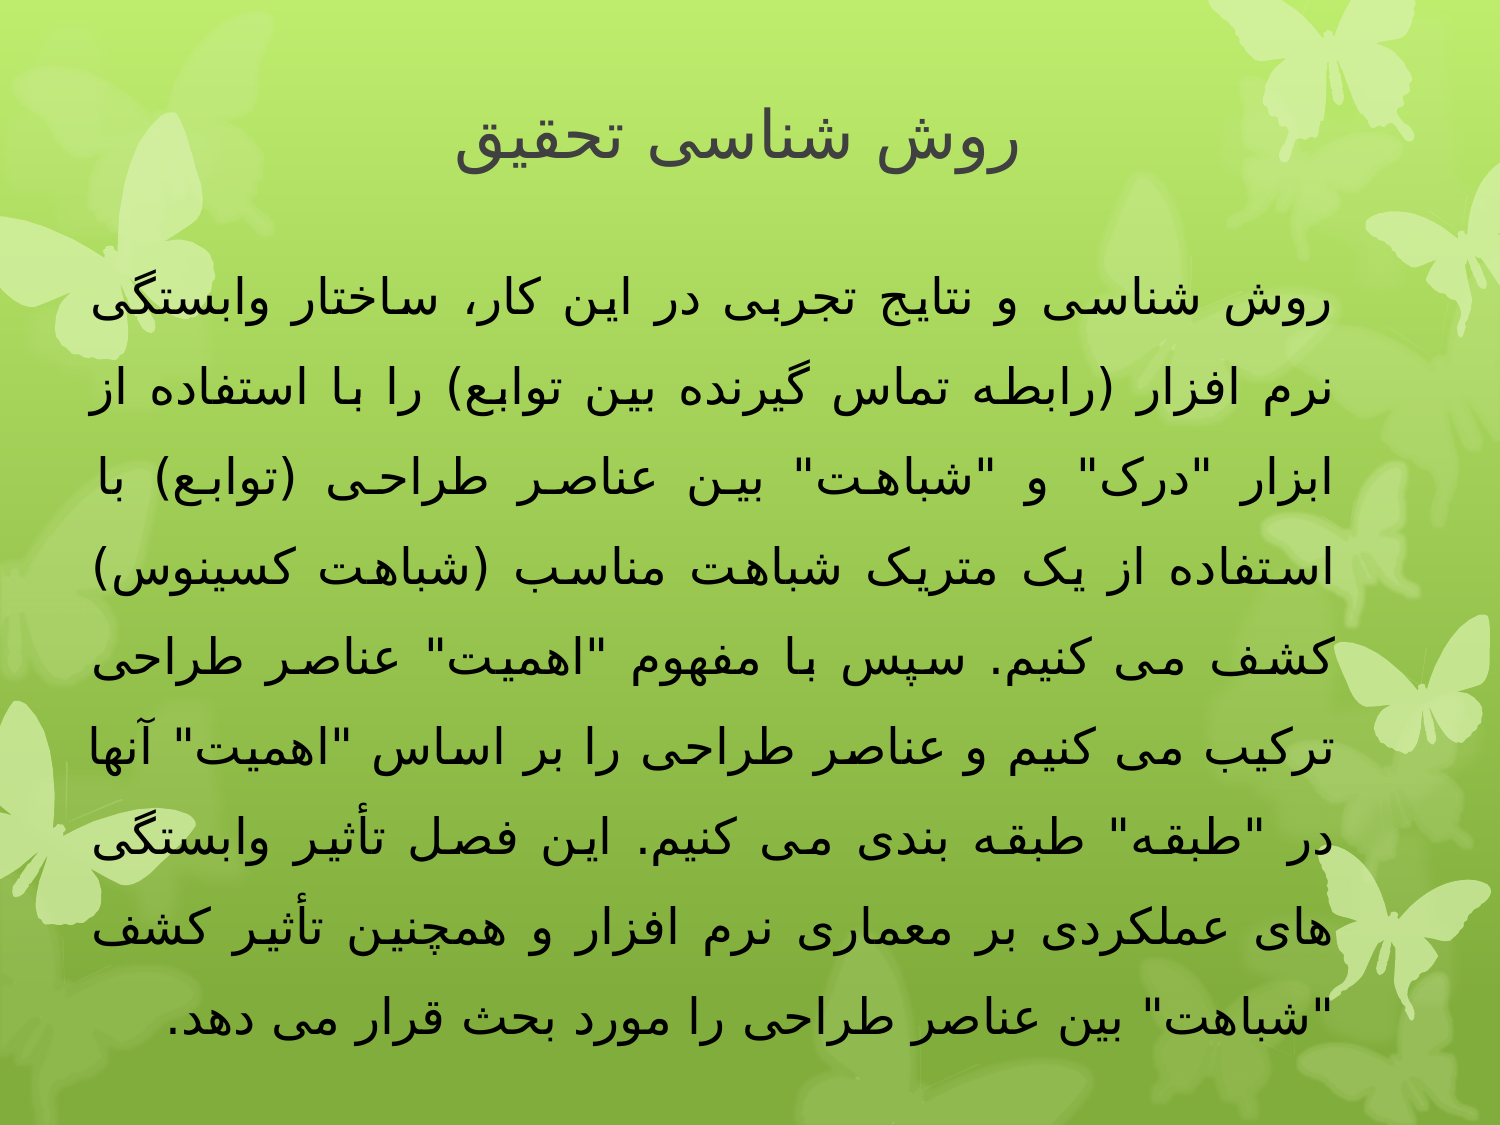

# روش شناسی تحقیق
روش شناسی و نتایج تجربی در این کار، ساختار وابستگی نرم افزار (رابطه تماس گیرنده بین توابع) را با استفاده از ابزار "درک" و "شباهت" بین عناصر طراحی (توابع) با استفاده از یک متریک شباهت مناسب (شباهت کسینوس) کشف می کنیم. سپس با مفهوم "اهمیت" عناصر طراحی ترکیب می کنیم و عناصر طراحی را بر اساس "اهمیت" آنها در "طبقه" طبقه بندی می کنیم. این فصل تأثیر وابستگی های عملکردی بر معماری نرم افزار و همچنین تأثیر کشف "شباهت" بین عناصر طراحی را مورد بحث قرار می دهد.